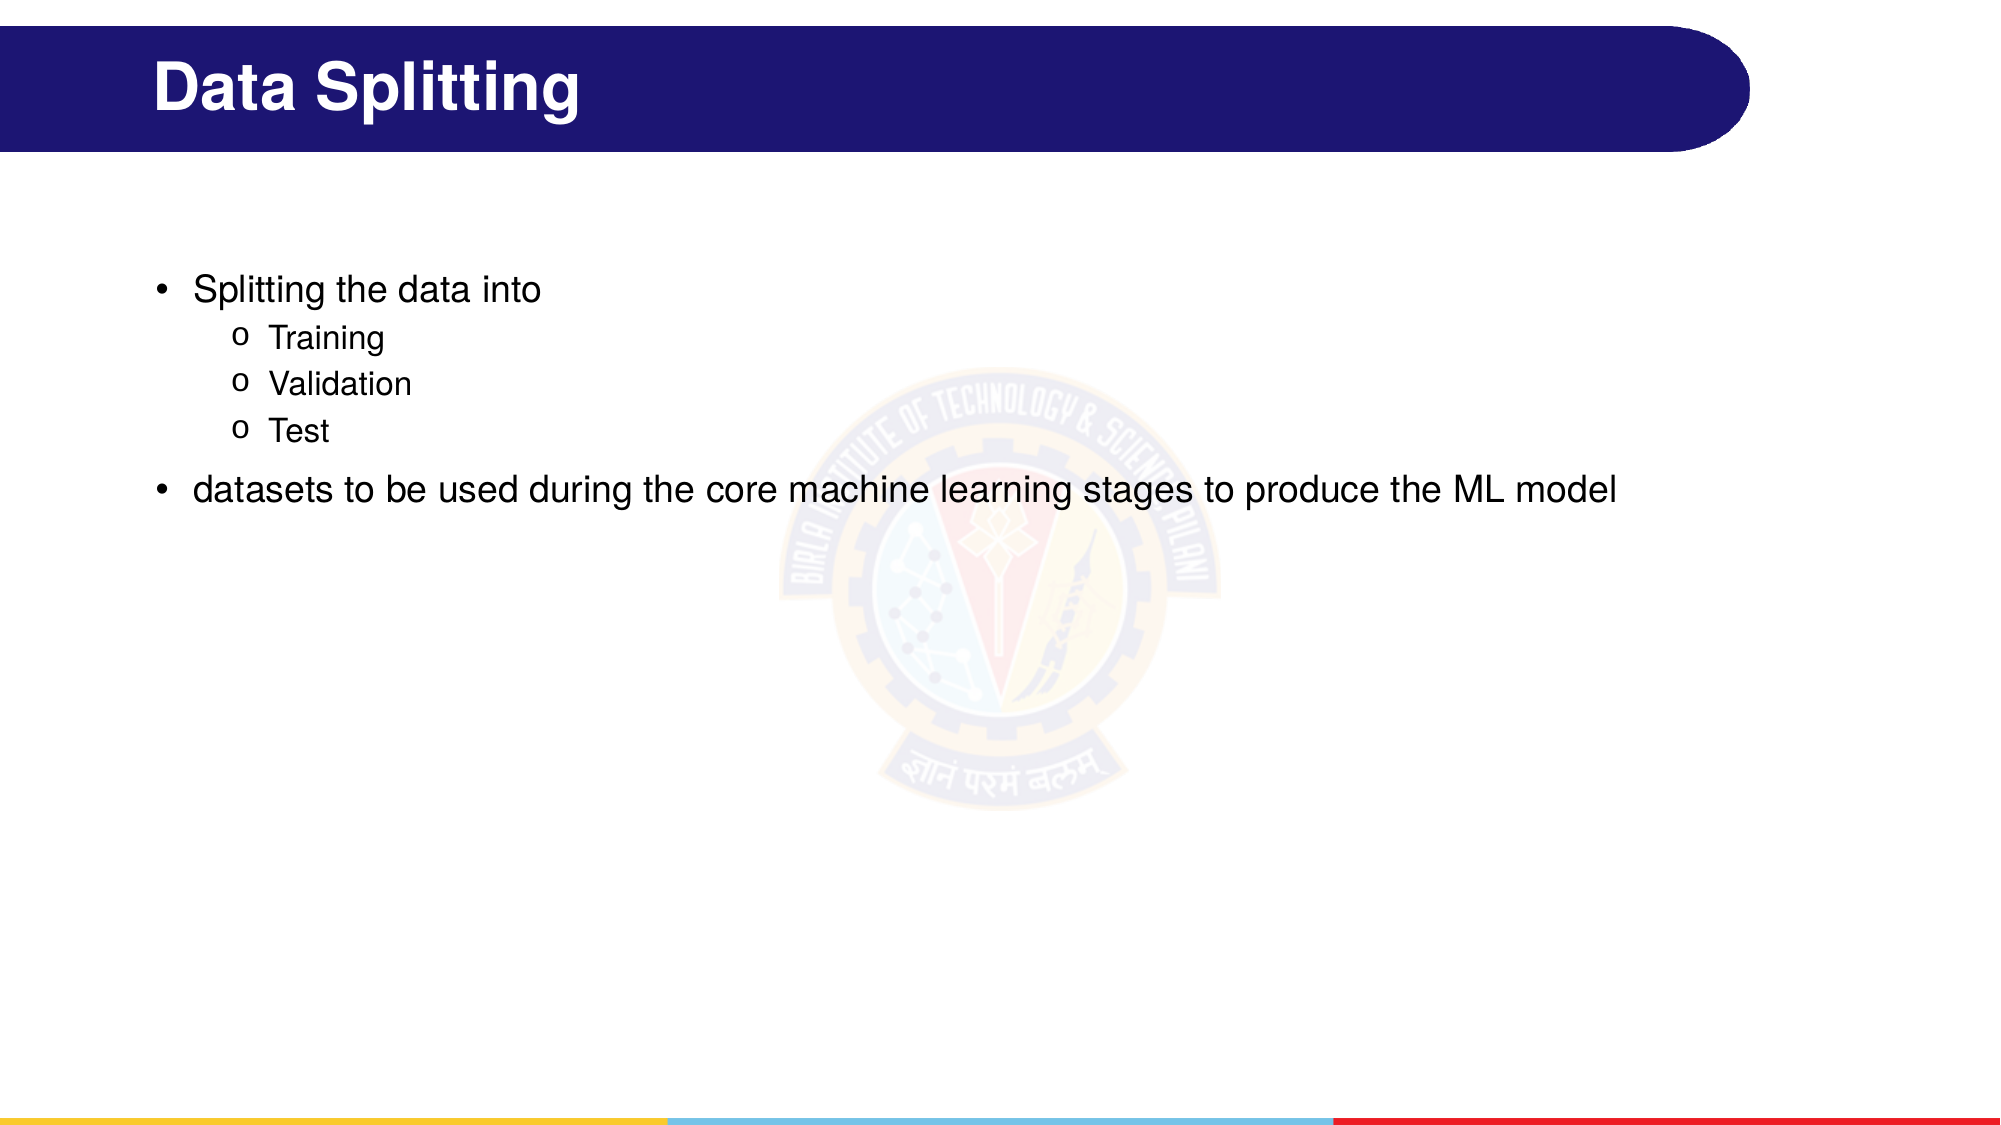

# Data Splitting

Splitting the data into
Training
Validation
Test
datasets to be used during the core machine learning stages to produce the ML model